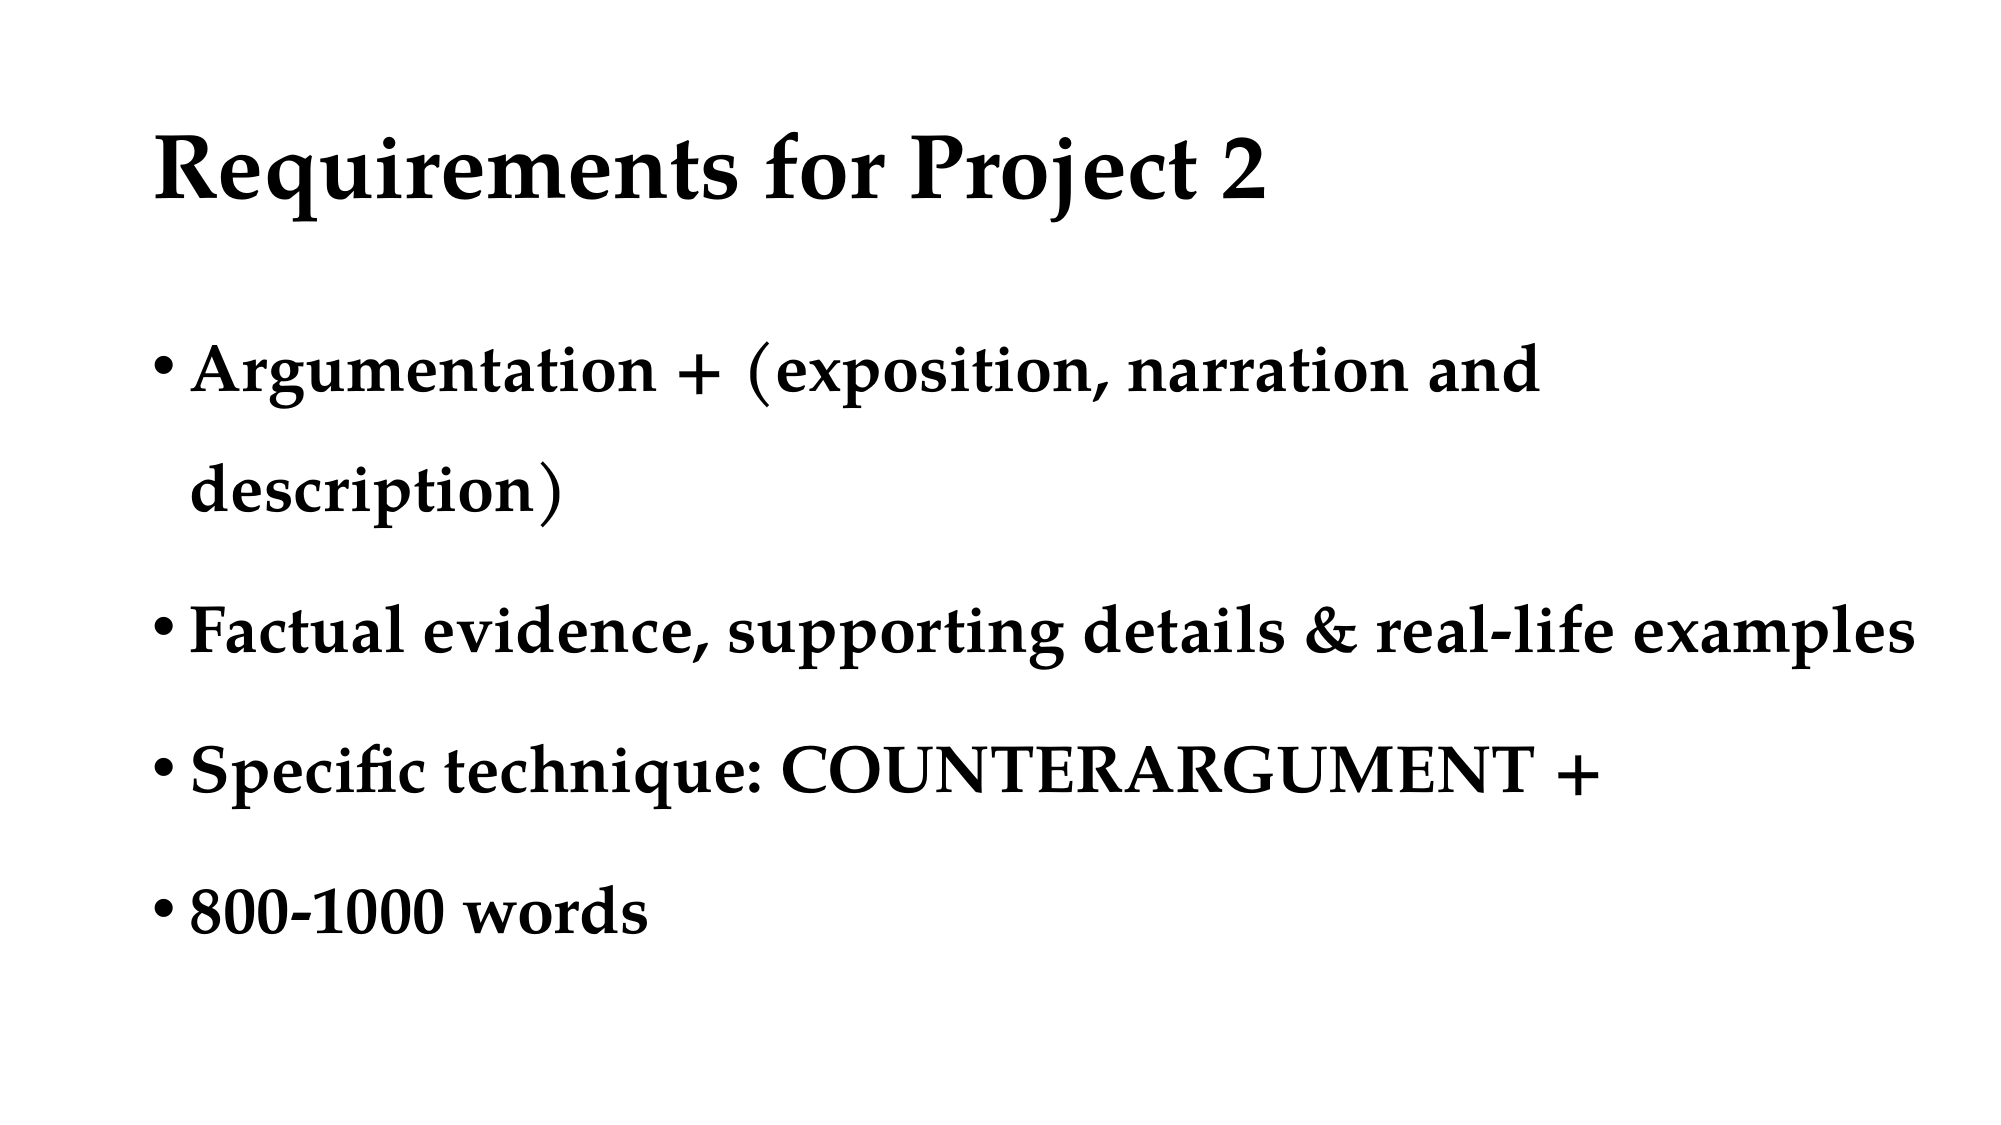

# Requirements for Project 2
Argumentation + (exposition, narration and description)
Factual evidence, supporting details & real-life examples
Specific technique: COUNTERARGUMENT +
800-1000 words